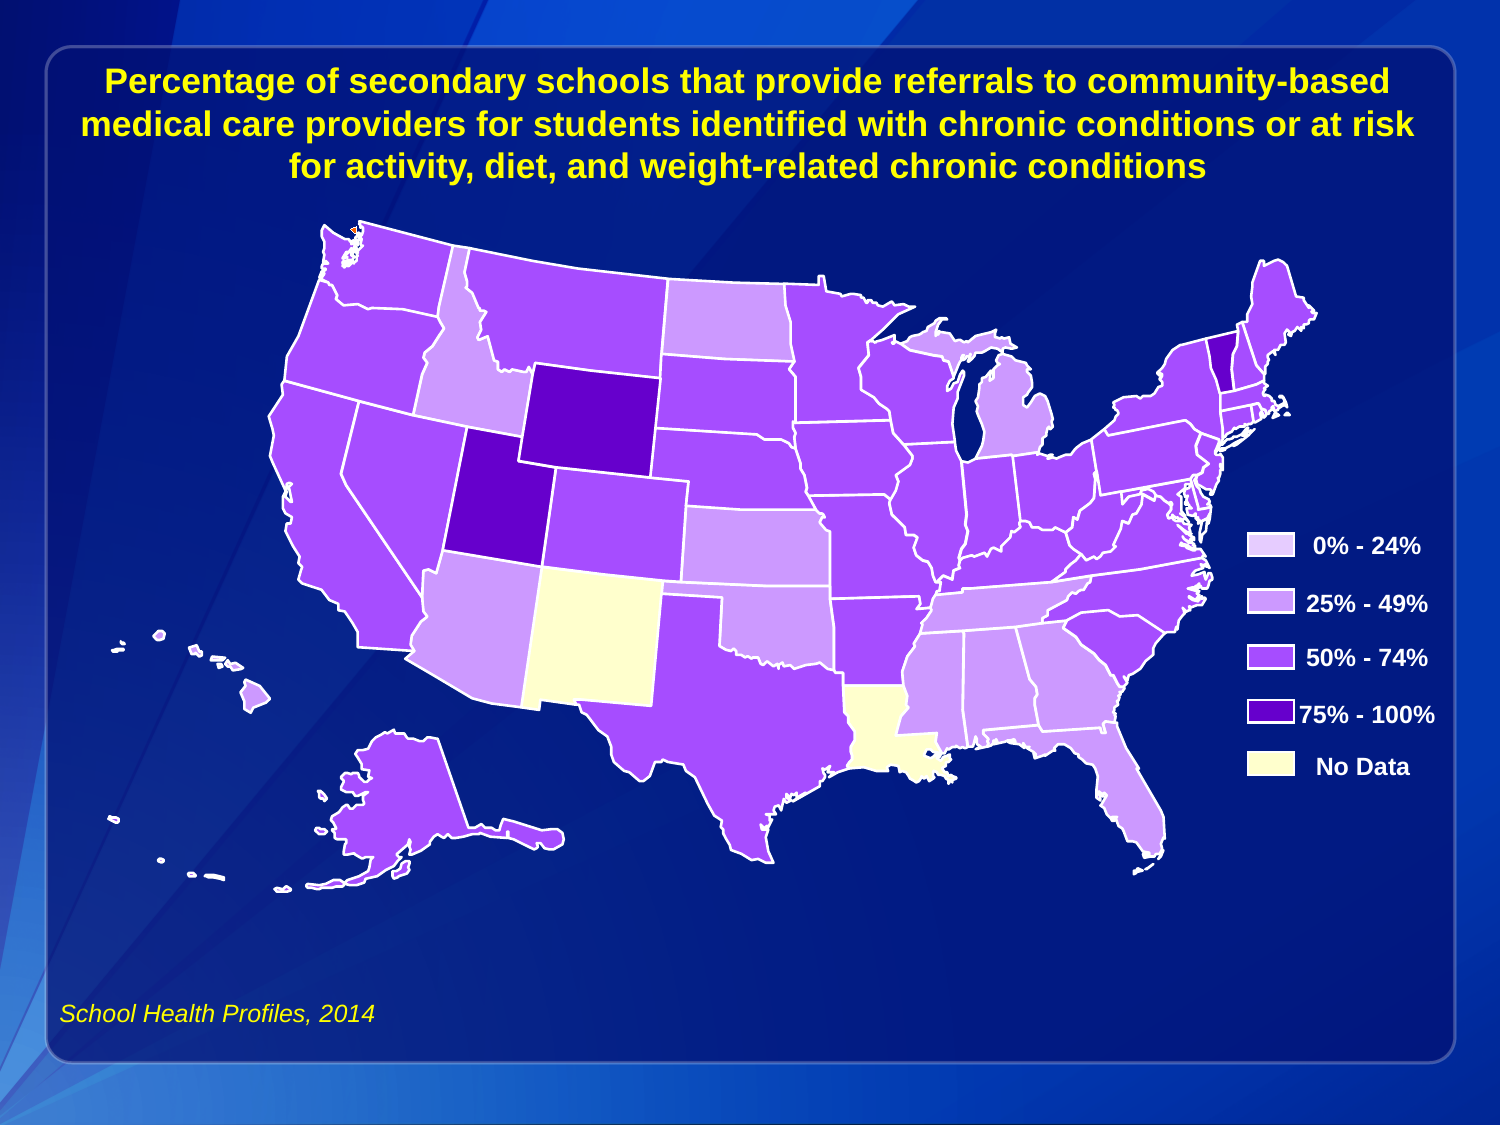

Percentage of secondary schools that provide referrals to community-based medical care providers for students identified with chronic conditions or at risk for activity, diet, and weight-related chronic conditions

0% - 24%

25% - 49%

50% - 74%

75% - 100%

No Data

School Health Profiles, 2014